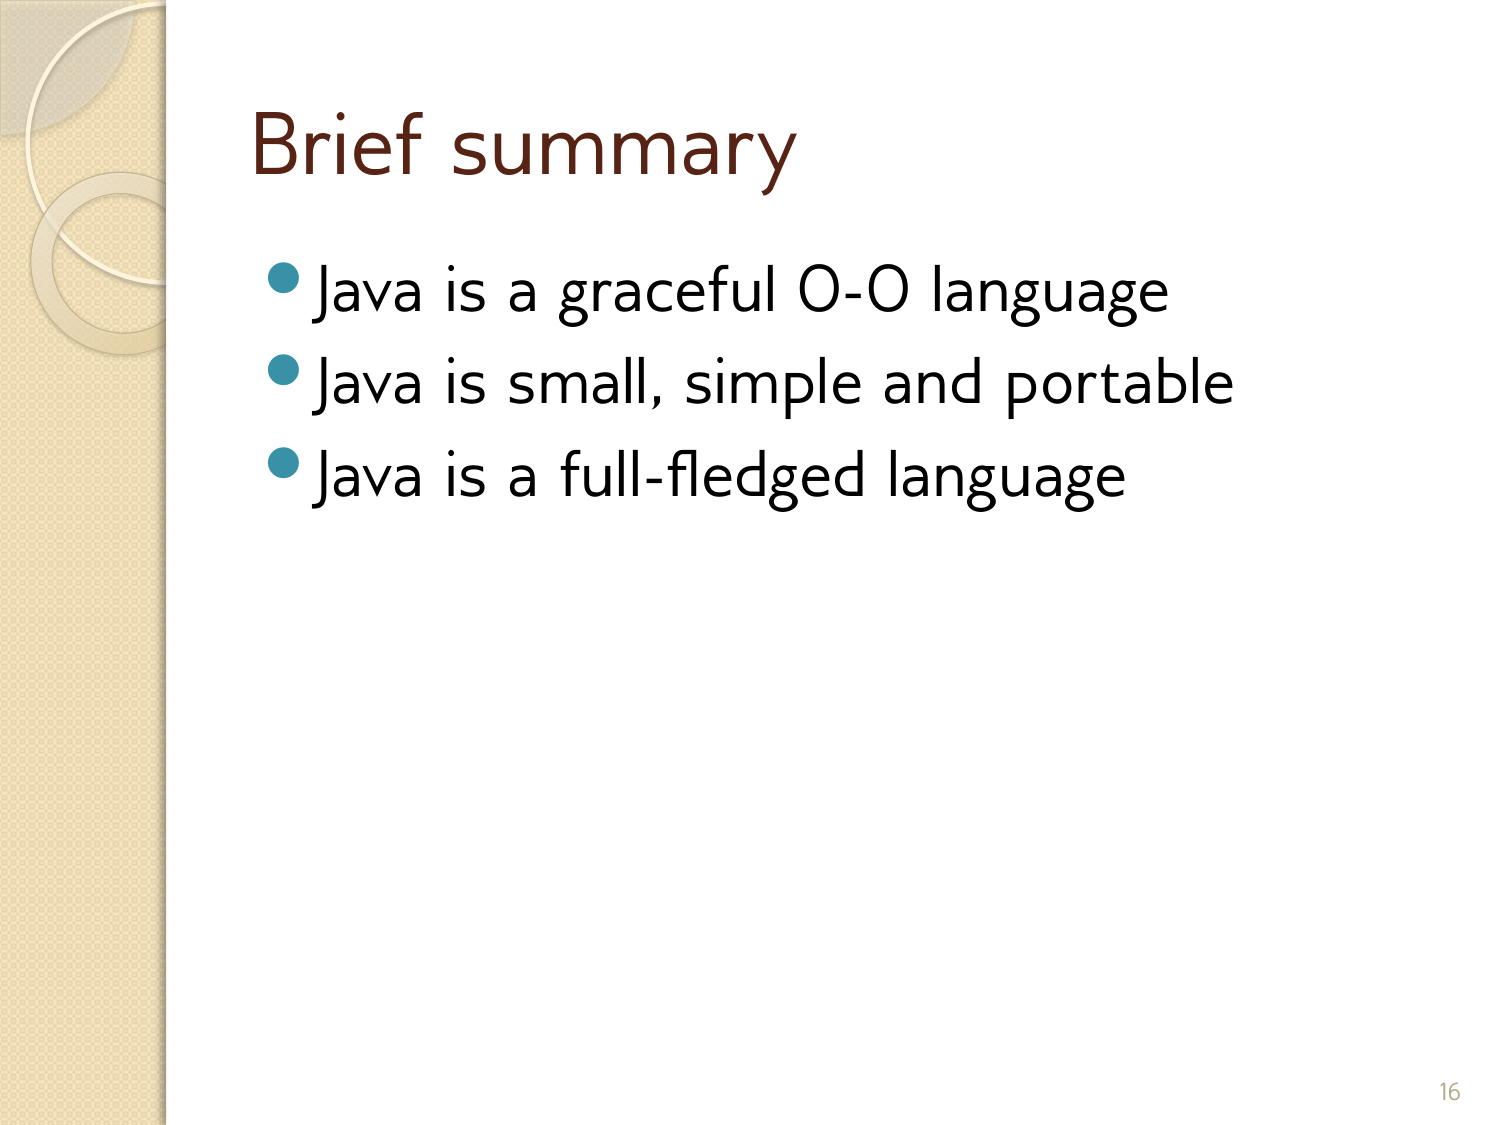

# Brief summary
Java is a graceful O-O language
Java is small, simple and portable
Java is a full-fledged language
16